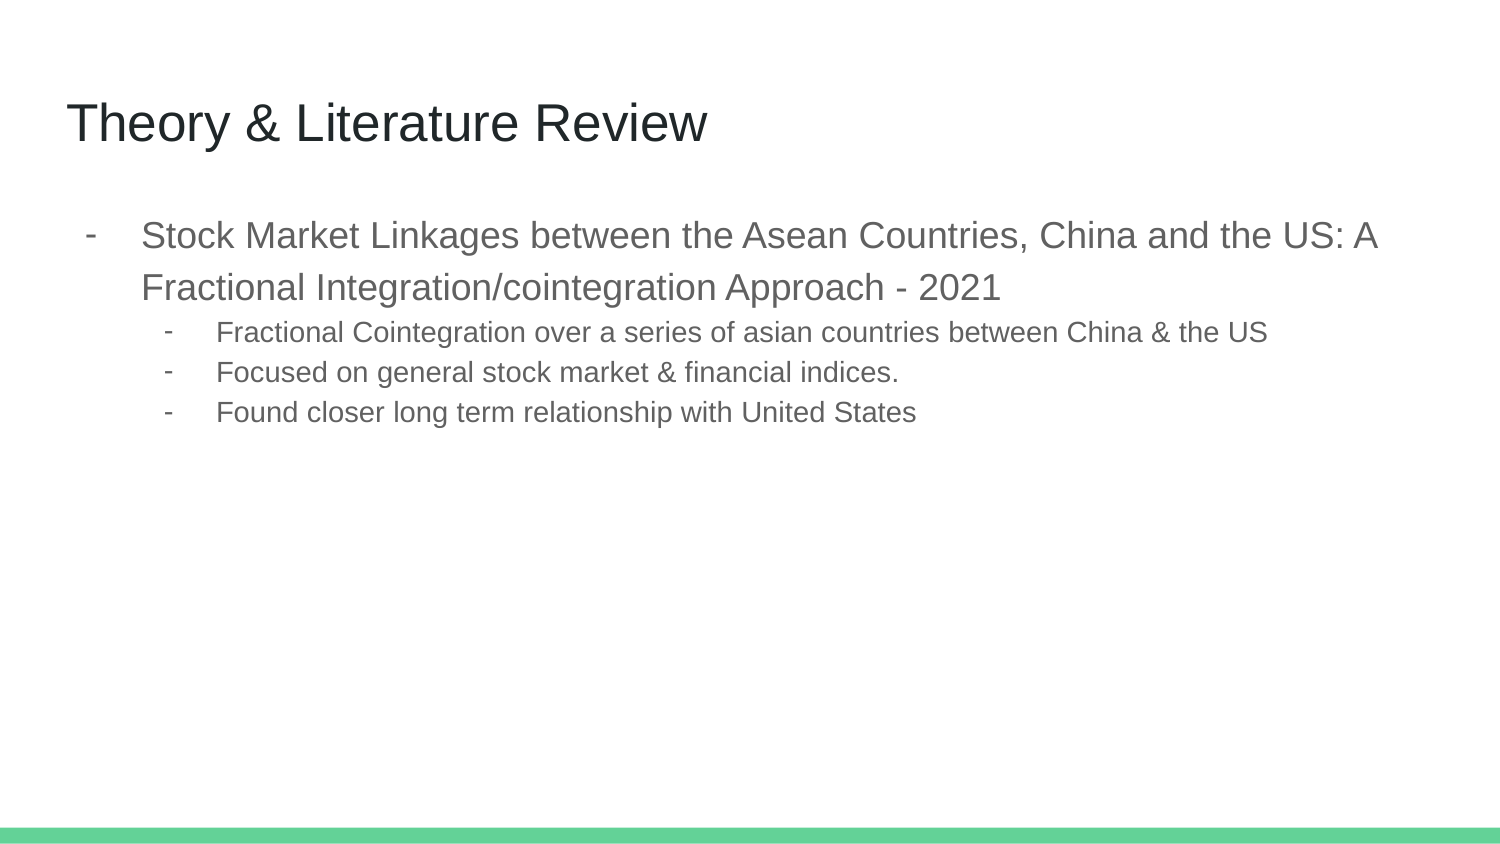

# Theory & Literature Review
Stock Market Linkages between the Asean Countries, China and the US: A Fractional Integration/cointegration Approach - 2021
Fractional Cointegration over a series of asian countries between China & the US
Focused on general stock market & financial indices.
Found closer long term relationship with United States